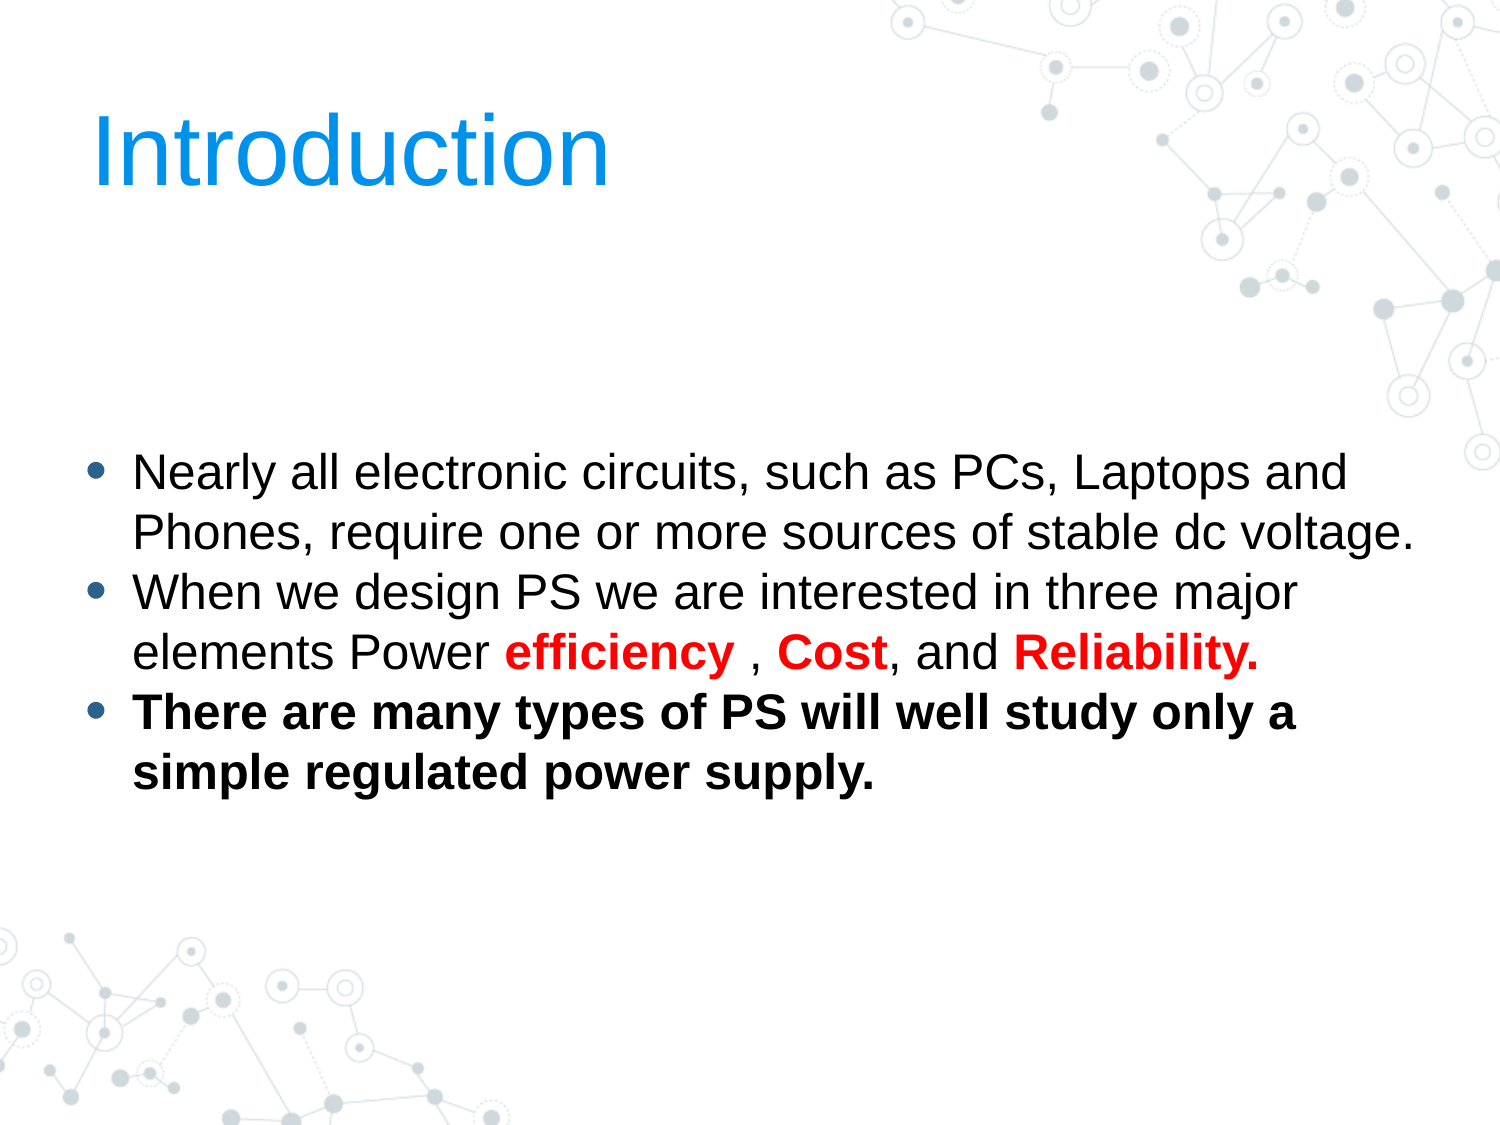

Introduction
Nearly all electronic circuits, such as PCs, Laptops and Phones, require one or more sources of stable dc voltage.
When we design PS we are interested in three major elements Power efficiency , Cost, and Reliability.
There are many types of PS will well study only a simple regulated power supply.